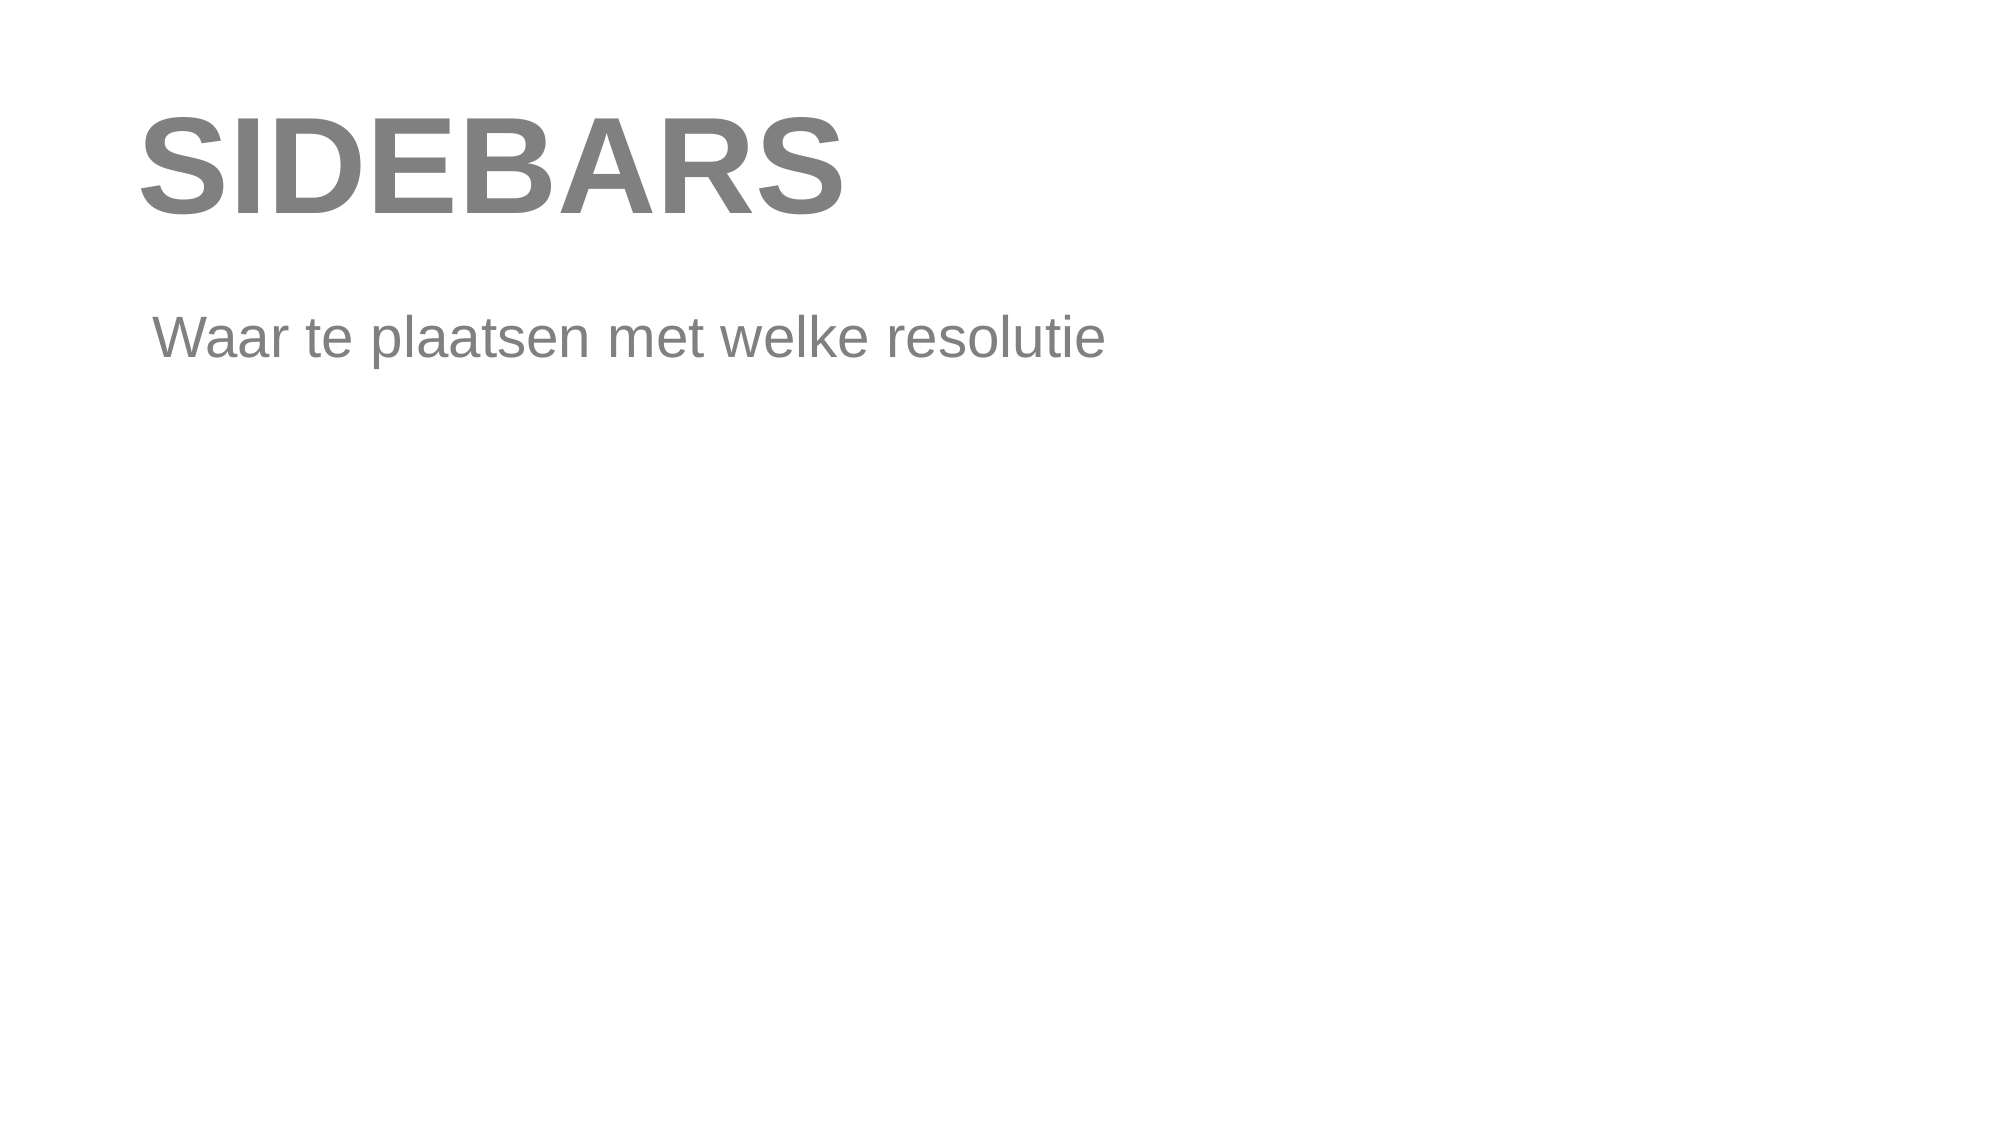

# SIDEBARS
Waar te plaatsen met welke resolutie